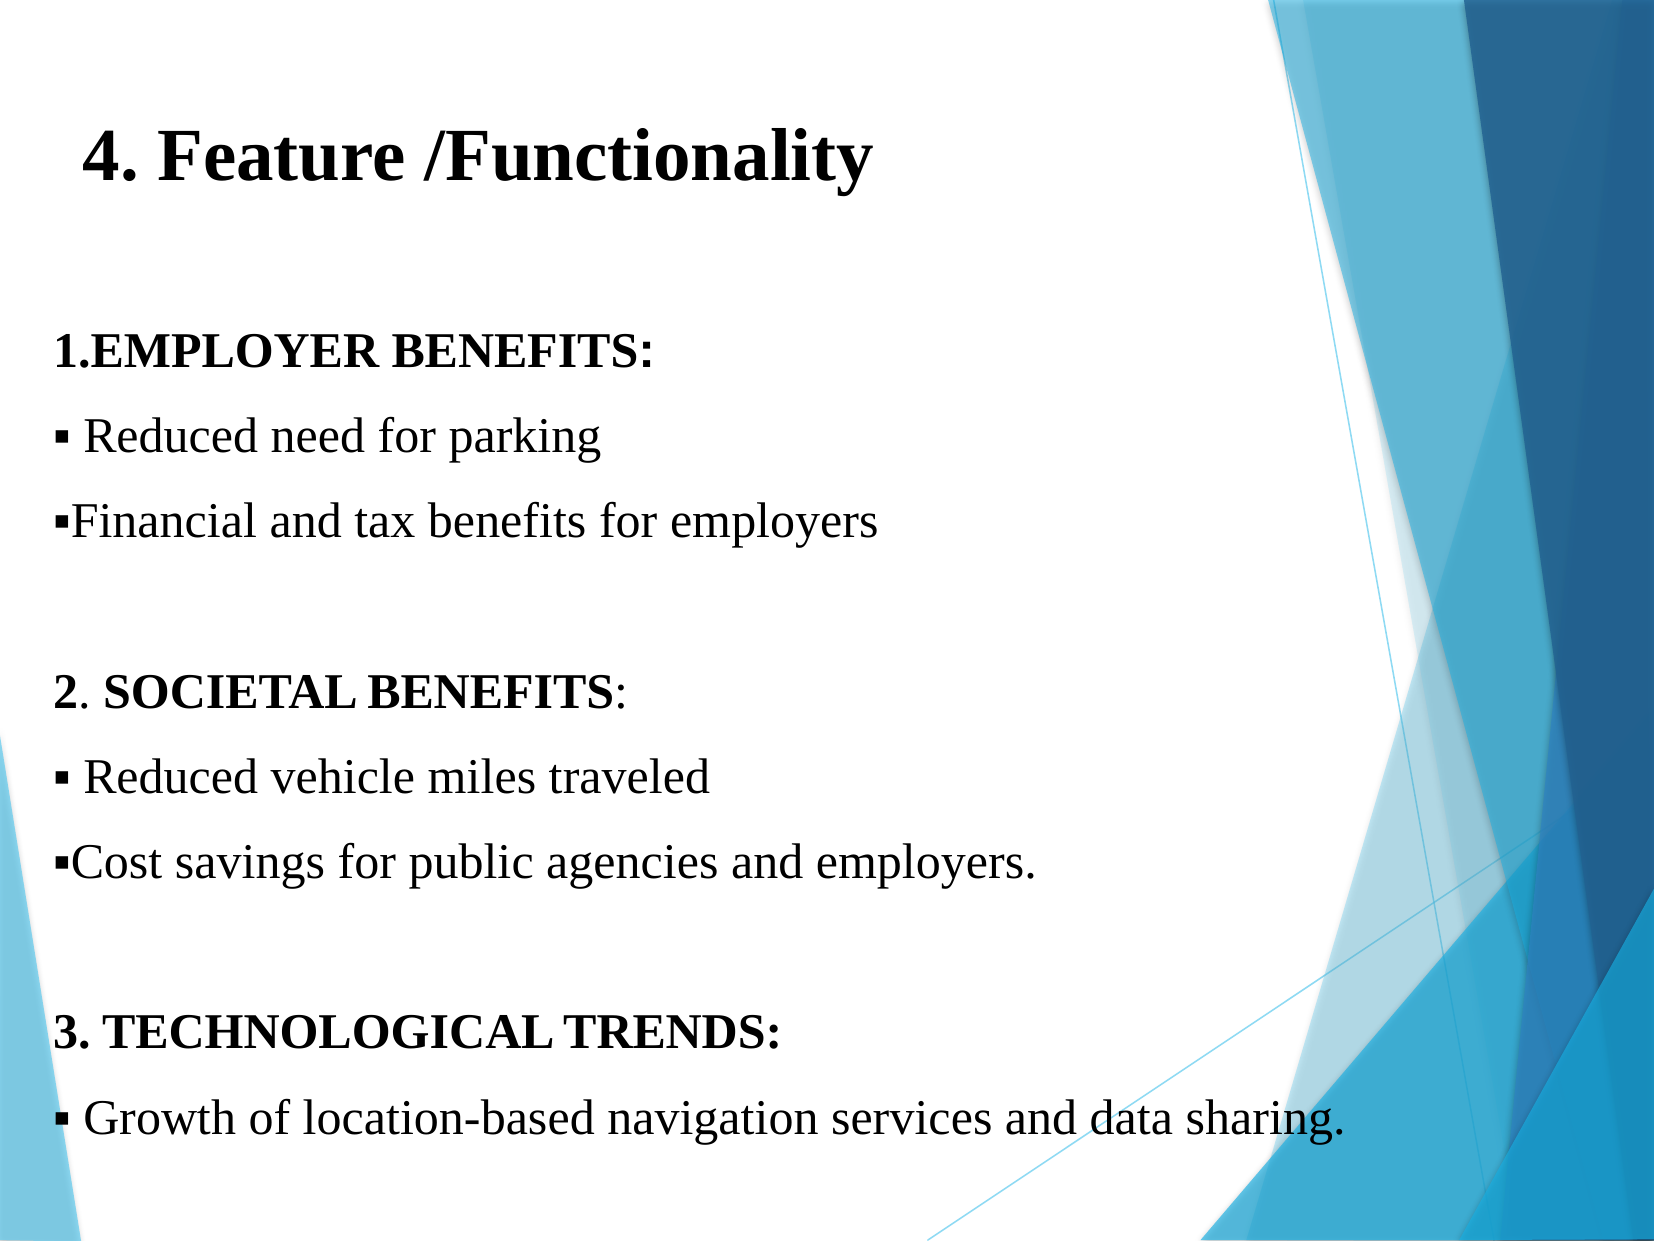

4. Feature /Functionality

1.EMPLOYER BENEFITS:
▪ Reduced need for parking
▪Financial and tax benefits for employers

2. SOCIETAL BENEFITS:
▪ Reduced vehicle miles traveled
▪Cost savings for public agencies and employers.

3. TECHNOLOGICAL TRENDS:
▪ Growth of location-based navigation services and data sharing.